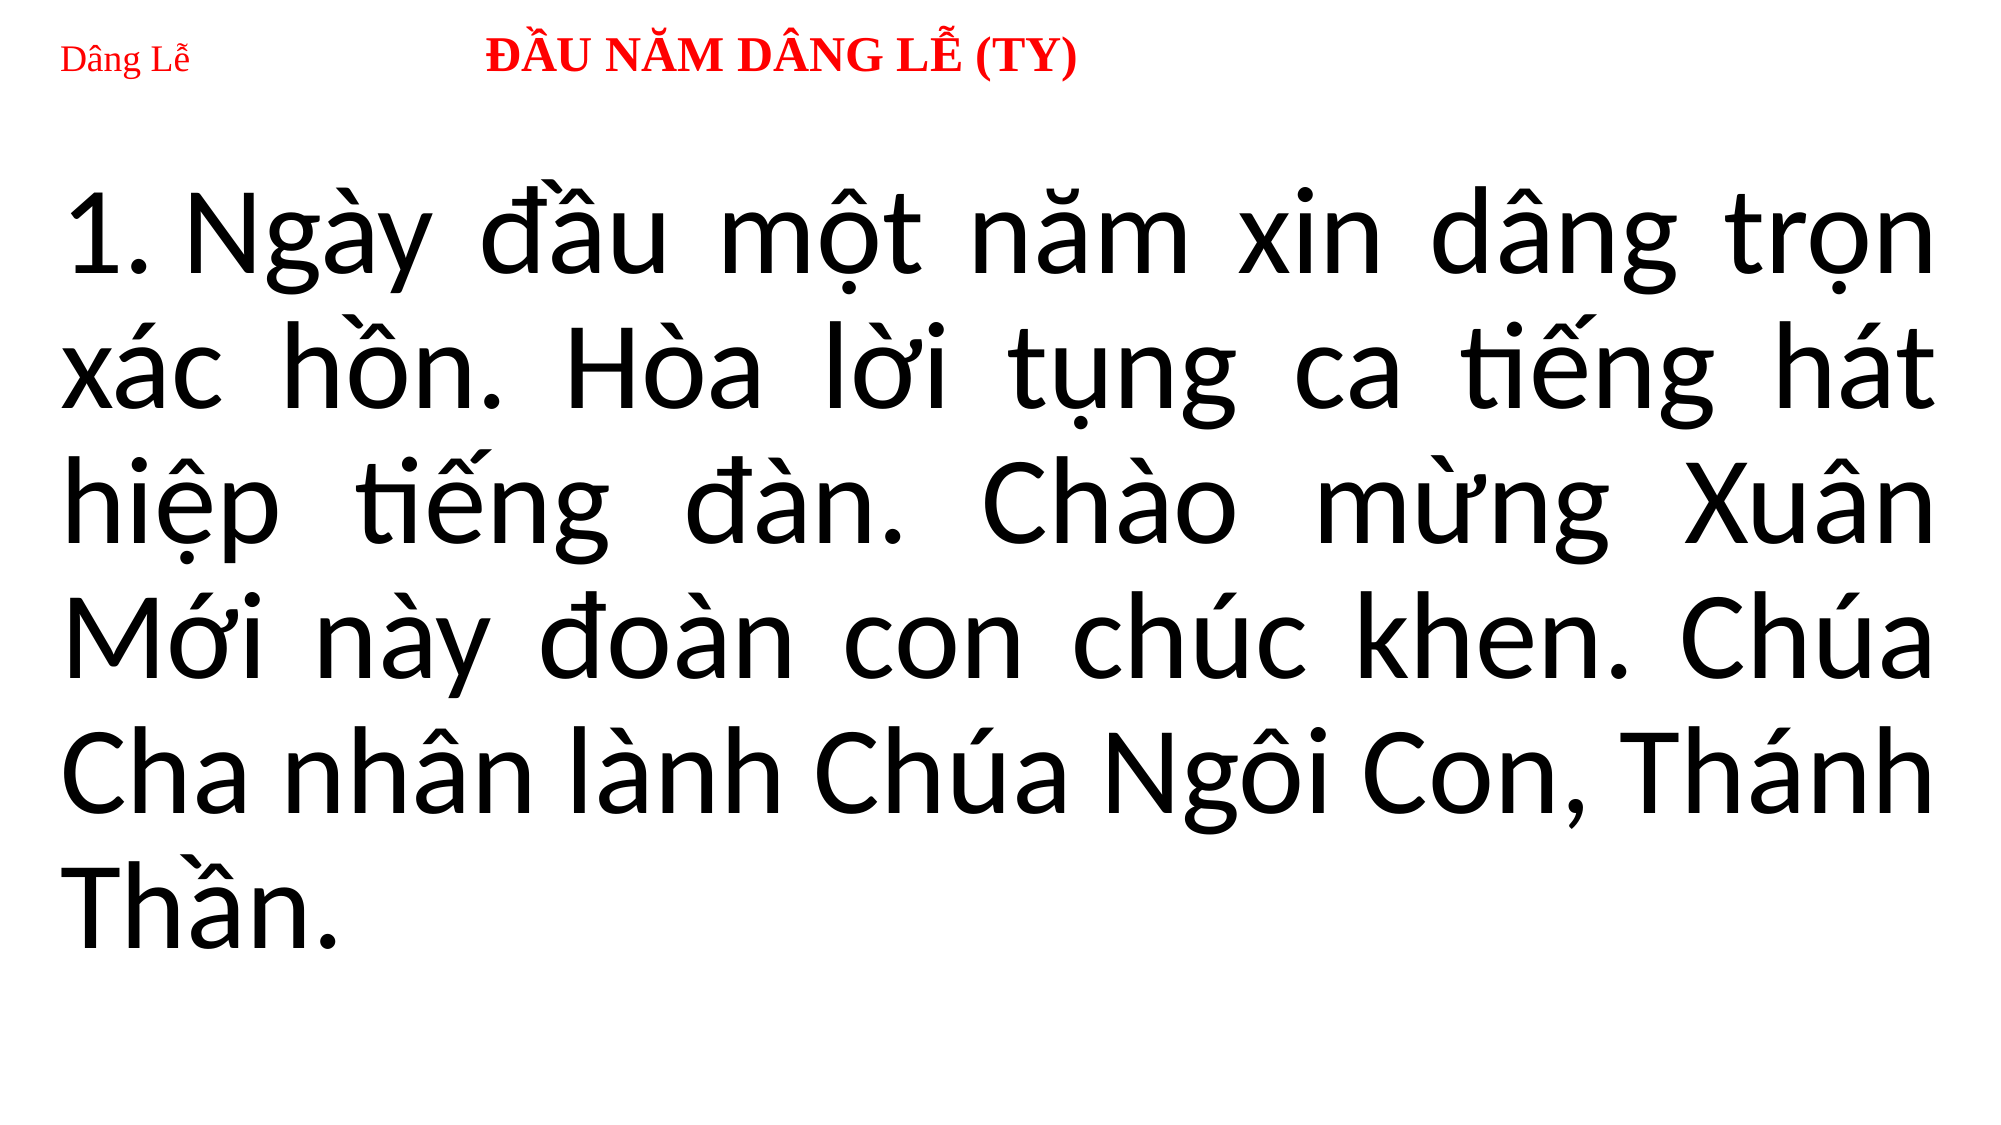

# Dâng Lễ                               ĐẦU NĂM DÂNG LỄ (TY)
1. Ngày đầu một năm xin dâng trọn xác hồn. Hòa lời tụng ca tiếng hát hiệp tiếng đàn. Chào mừng Xuân Mới này đoàn con chúc khen. Chúa Cha nhân lành Chúa Ngôi Con, Thánh Thần.